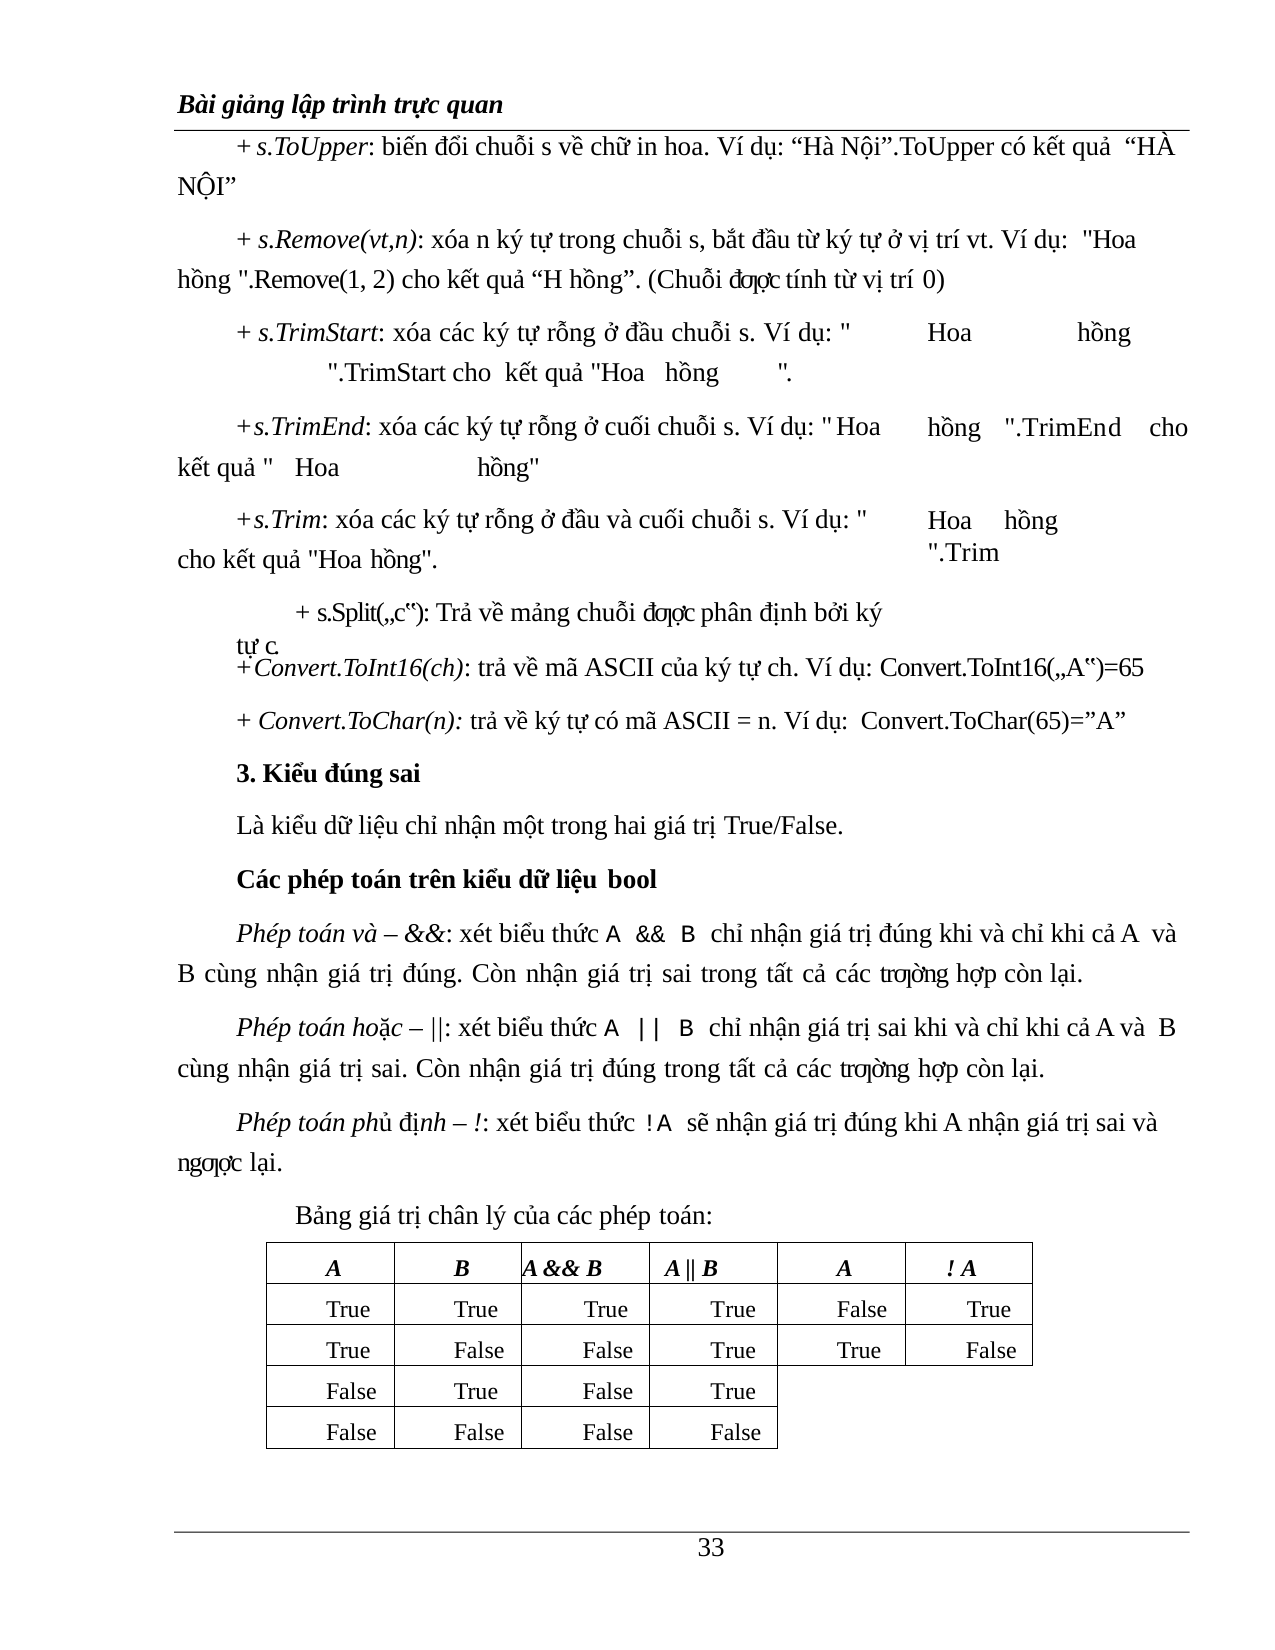

Bài giảng lập trình trực quan
+ s.ToUpper: biến đổi chuỗi s về chữ in hoa. Ví dụ: “Hà Nội”.ToUpper có kết quả  “HÀ NỘI”
+ s.Remove(vt,n): xóa n ký tự trong chuỗi s, bắt đầu từ ký tự ở vị trí vt. Ví dụ:  "Hoa hồng ".Remove(1, 2) cho kết quả “H hồng”. (Chuỗi đƣợc tính từ vị trí 0)
+ s.TrimStart: xóa các ký tự rỗng ở đầu chuỗi s. Ví dụ: "	Hoa	hồng	".TrimStart cho  kết quả "Hoa   hồng	".
+ s.TrimEnd: xóa các ký tự rỗng ở cuối chuỗi s. Ví dụ: " Hoa  kết quả "     Hoa	hồng"
+ s.Trim: xóa các ký tự rỗng ở đầu và cuối chuỗi s. Ví dụ: "  cho kết quả "Hoa hồng".
+ s.Split(„c‟): Trả về mảng chuỗi đƣợc phân định bởi ký tự c.
hồng	".TrimEnd	cho
Hoa	hồng	".Trim
+ Convert.ToInt16(ch): trả về mã ASCII của ký tự ch. Ví dụ: Convert.ToInt16(„A‟)=65
+ Convert.ToChar(n): trả về ký tự có mã ASCII = n. Ví dụ: Convert.ToChar(65)=”A”
3. Kiểu đúng sai
Là kiểu dữ liệu chỉ nhận một trong hai giá trị True/False.
Các phép toán trên kiểu dữ liệu bool
Phép toán và – &&: xét biểu thức A && B chỉ nhận giá trị đúng khi và chỉ khi cả A  và B cùng nhận giá trị đúng. Còn nhận giá trị sai trong tất cả các trƣờng hợp còn lại.
Phép toán hoặc – ||: xét biểu thức A || B chỉ nhận giá trị sai khi và chỉ khi cả A và  B cùng nhận giá trị sai. Còn nhận giá trị đúng trong tất cả các trƣờng hợp còn lại.
Phép toán phủ định – !: xét biểu thức !A sẽ nhận giá trị đúng khi A nhận giá trị sai và  ngƣợc lại.
Bảng giá trị chân lý của các phép toán:
| A | B | A && B | A || B | A | ! A |
| --- | --- | --- | --- | --- | --- |
| True | True | True | True | False | True |
| True | False | False | True | True | False |
| False | True | False | True |  |  |
| False | False | False | False |  |  |
33